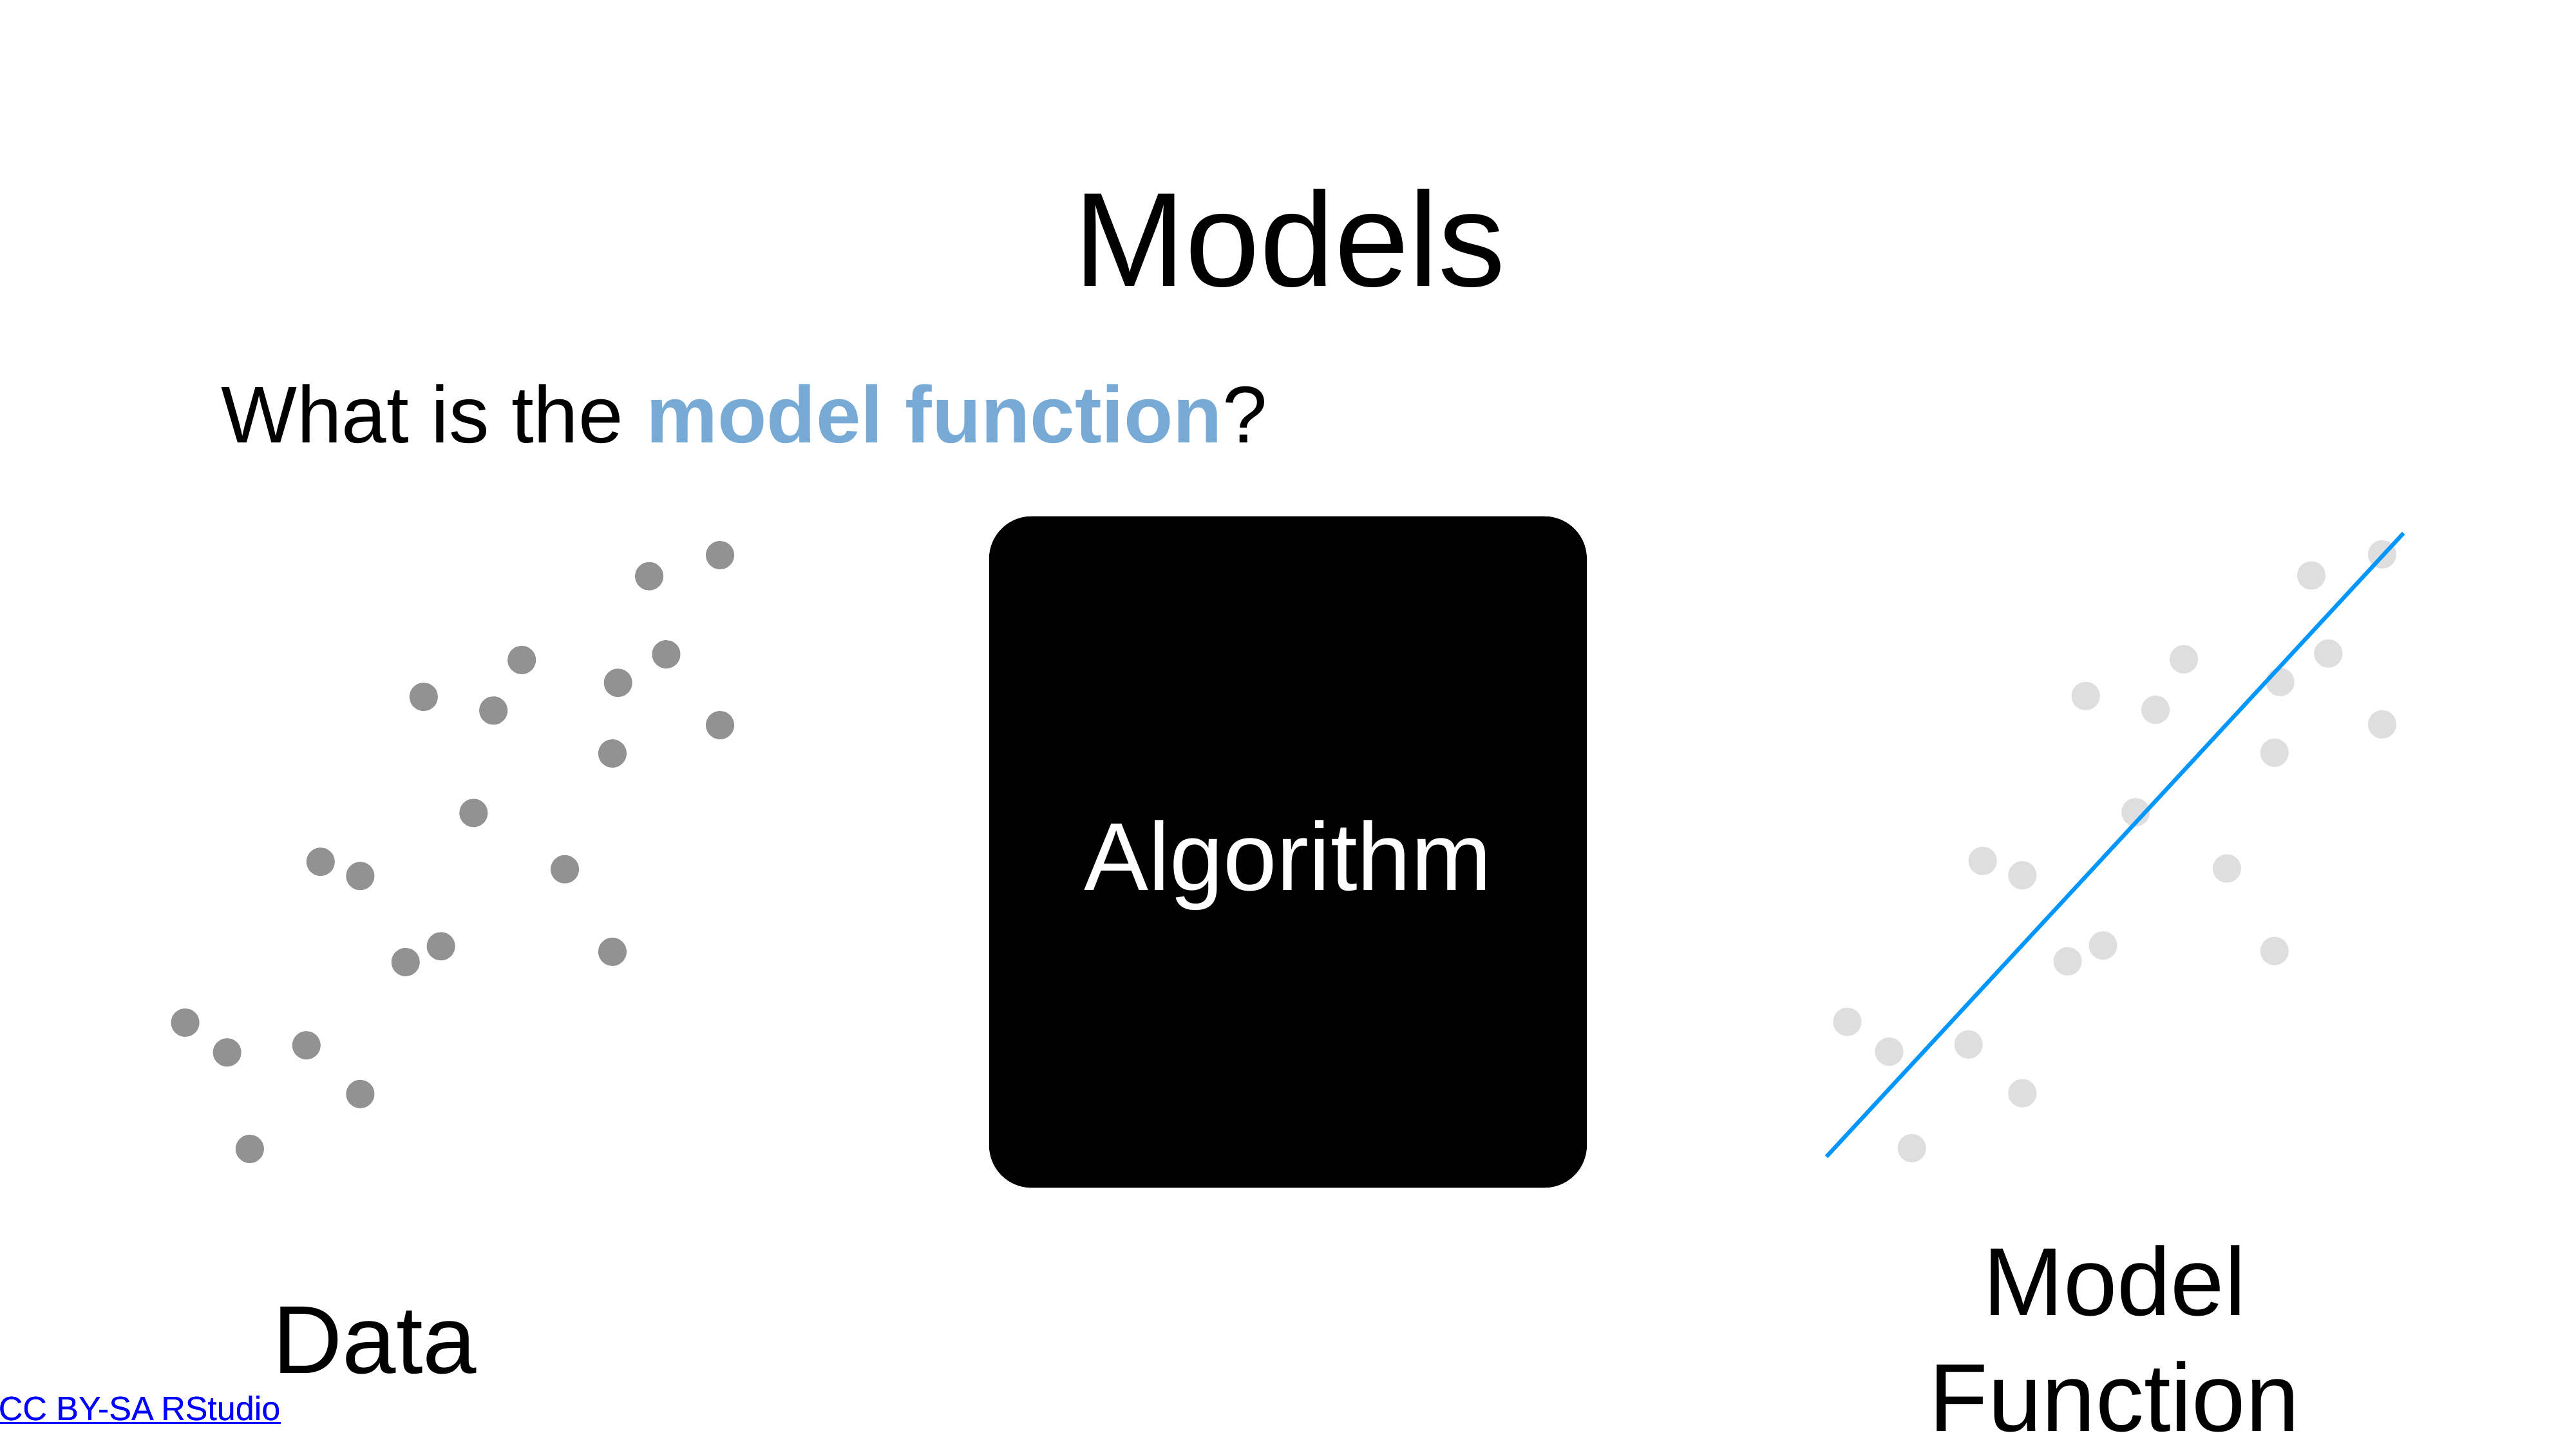

Models
What is the model function?
Algorithm

Data
Model Function
CC BY-SA RStudio